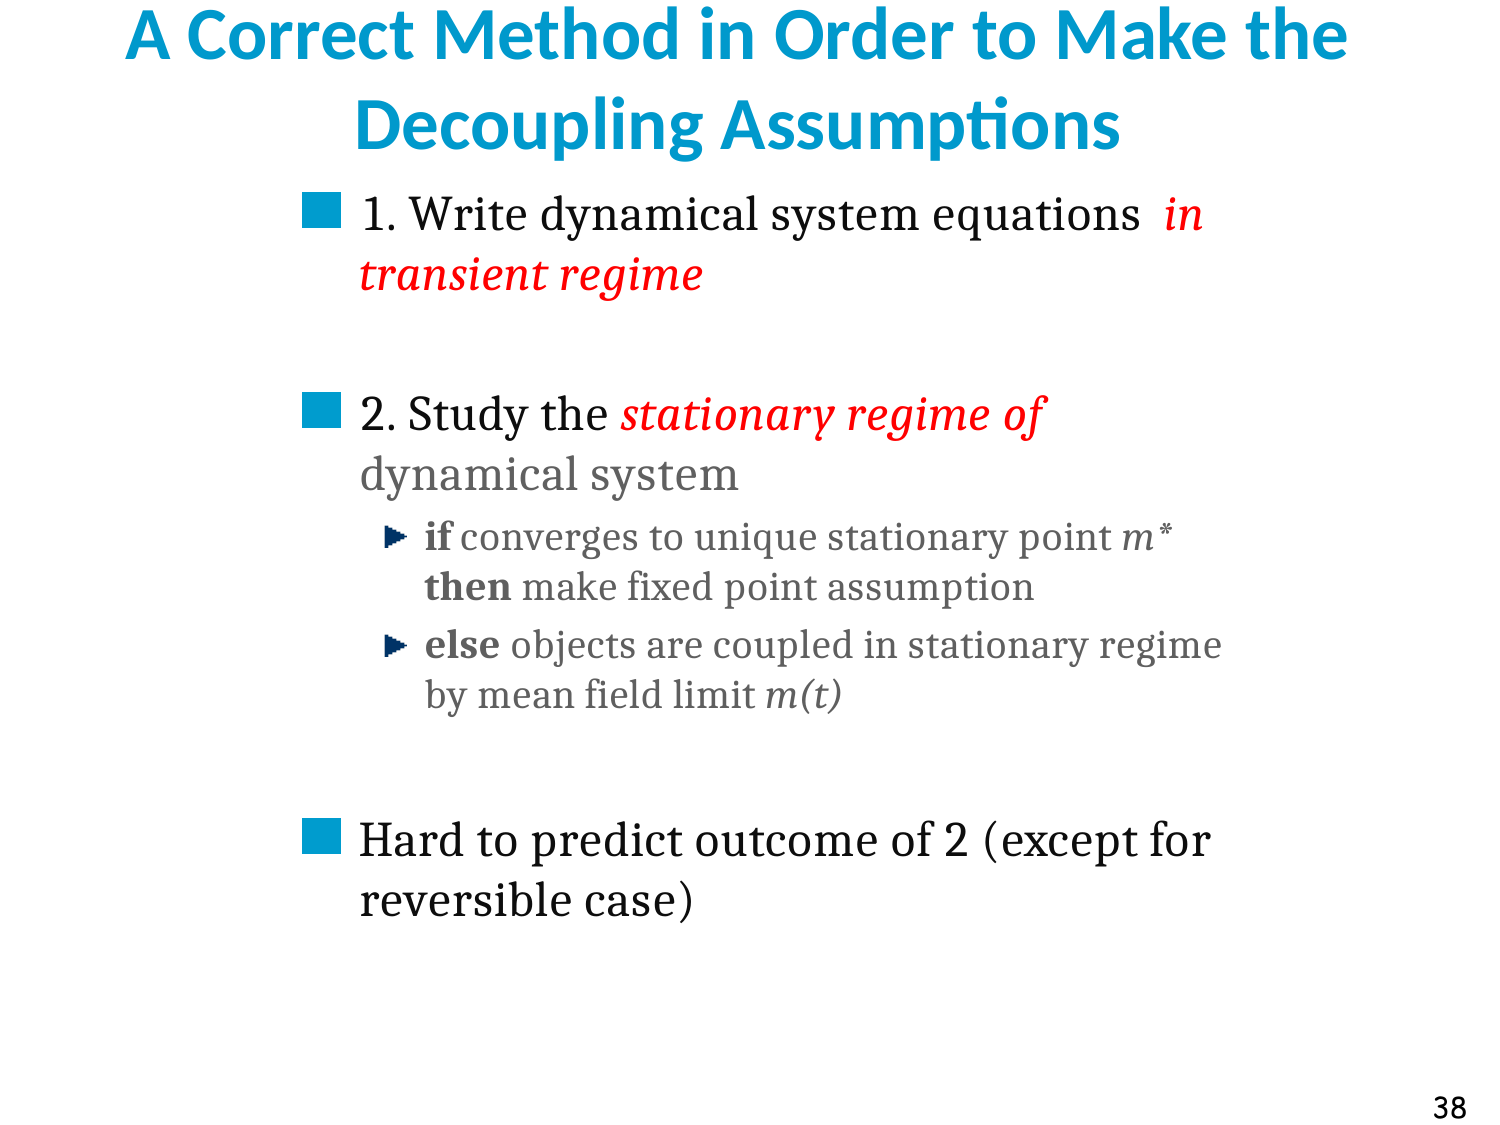

# A Correct Method in Order to Make the Decoupling Assumptions
1. Write dynamical system equations  in transient regime

2. Study the stationary regime of dynamical system
if converges to unique stationary point m* then make fixed point assumption
else objects are coupled in stationary regime by mean field limit m(t)

Hard to predict outcome of 2 (except for reversible case)
38